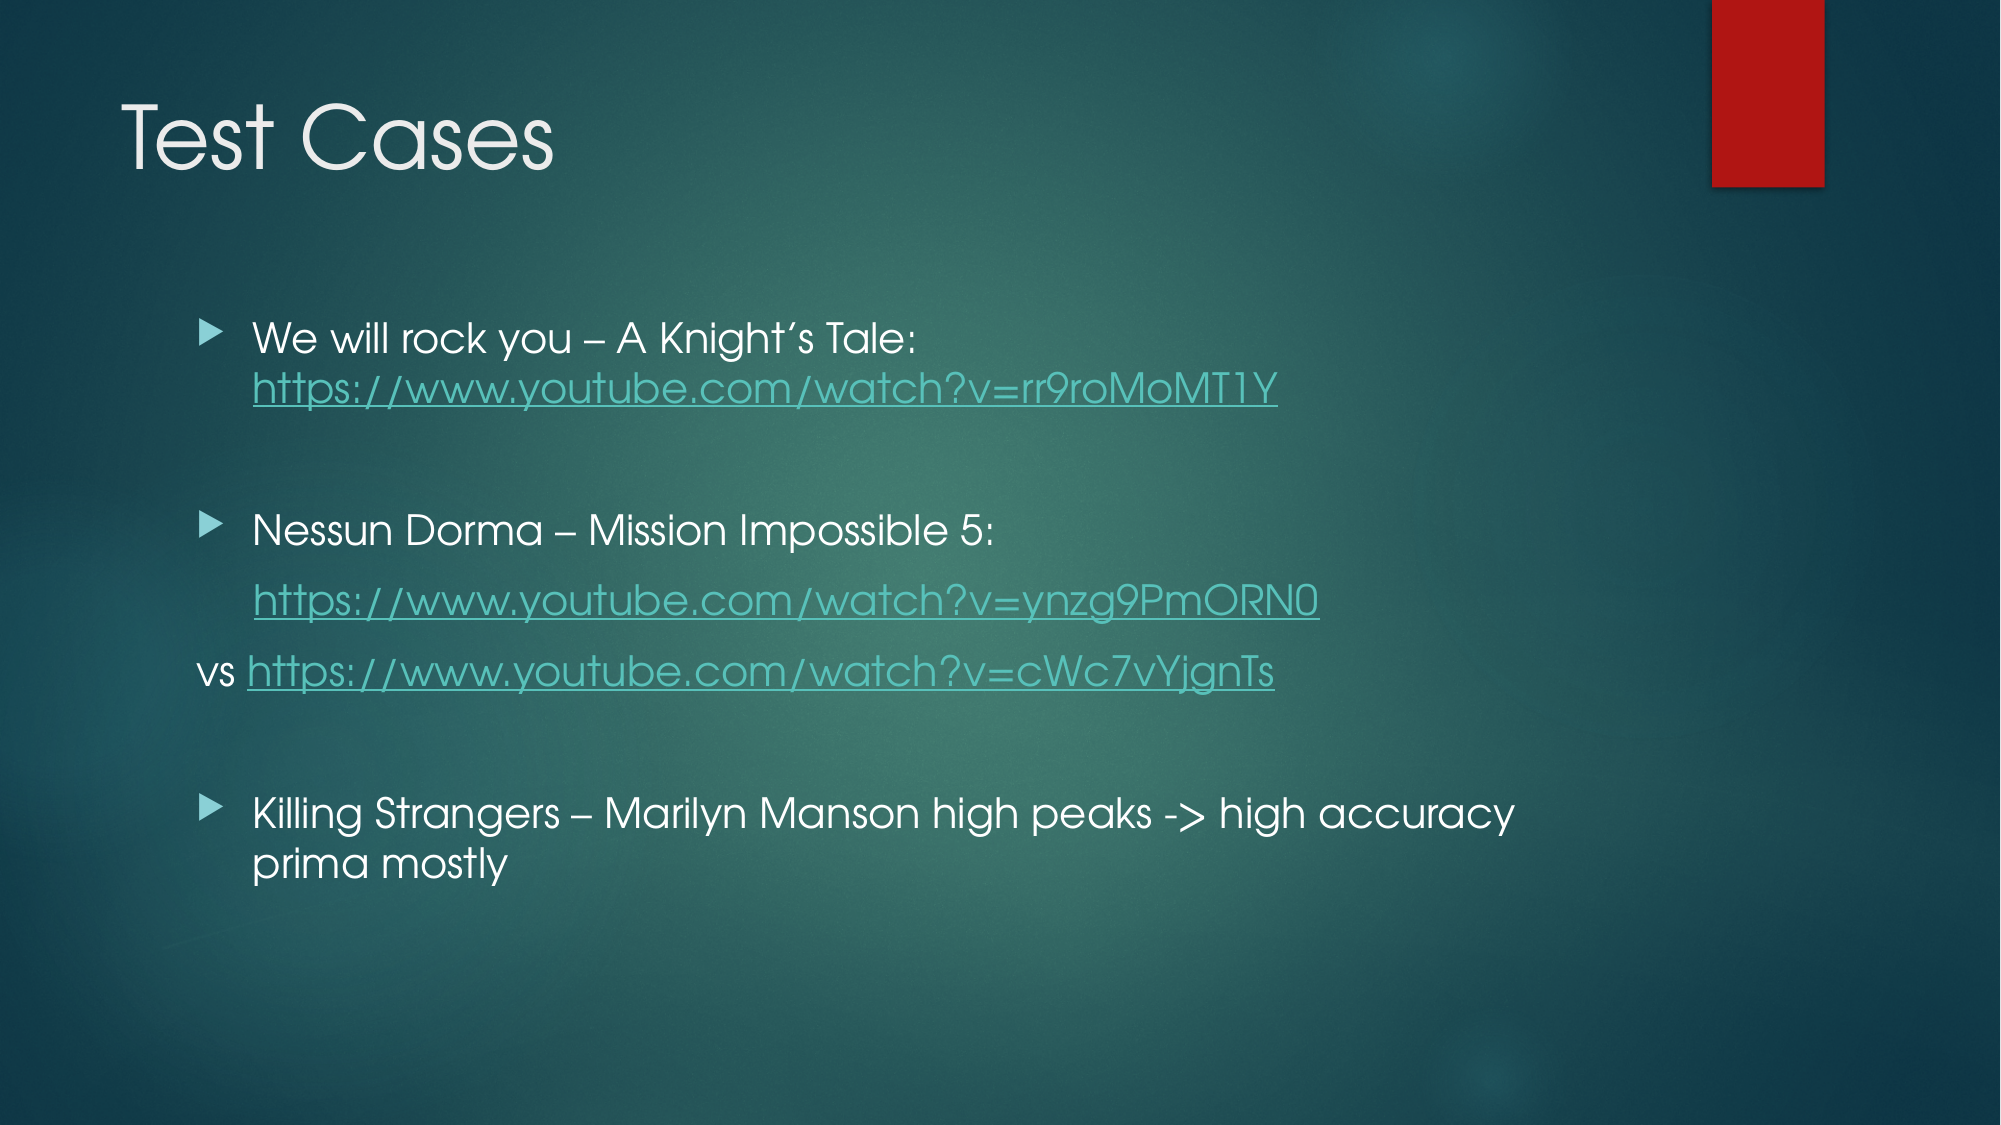

# Test Cases
We will rock you – A Knight’s Tale: https://www.youtube.com/watch?v=rr9roMoMT1Y

Nessun Dorma – Mission Impossible 5:
     https://www.youtube.com/watch?v=ynzg9PmORN0
vs https://www.youtube.com/watch?v=cWc7vYjgnTs

Killing Strangers – Marilyn Manson high peaks -> high accuracy prima mostly